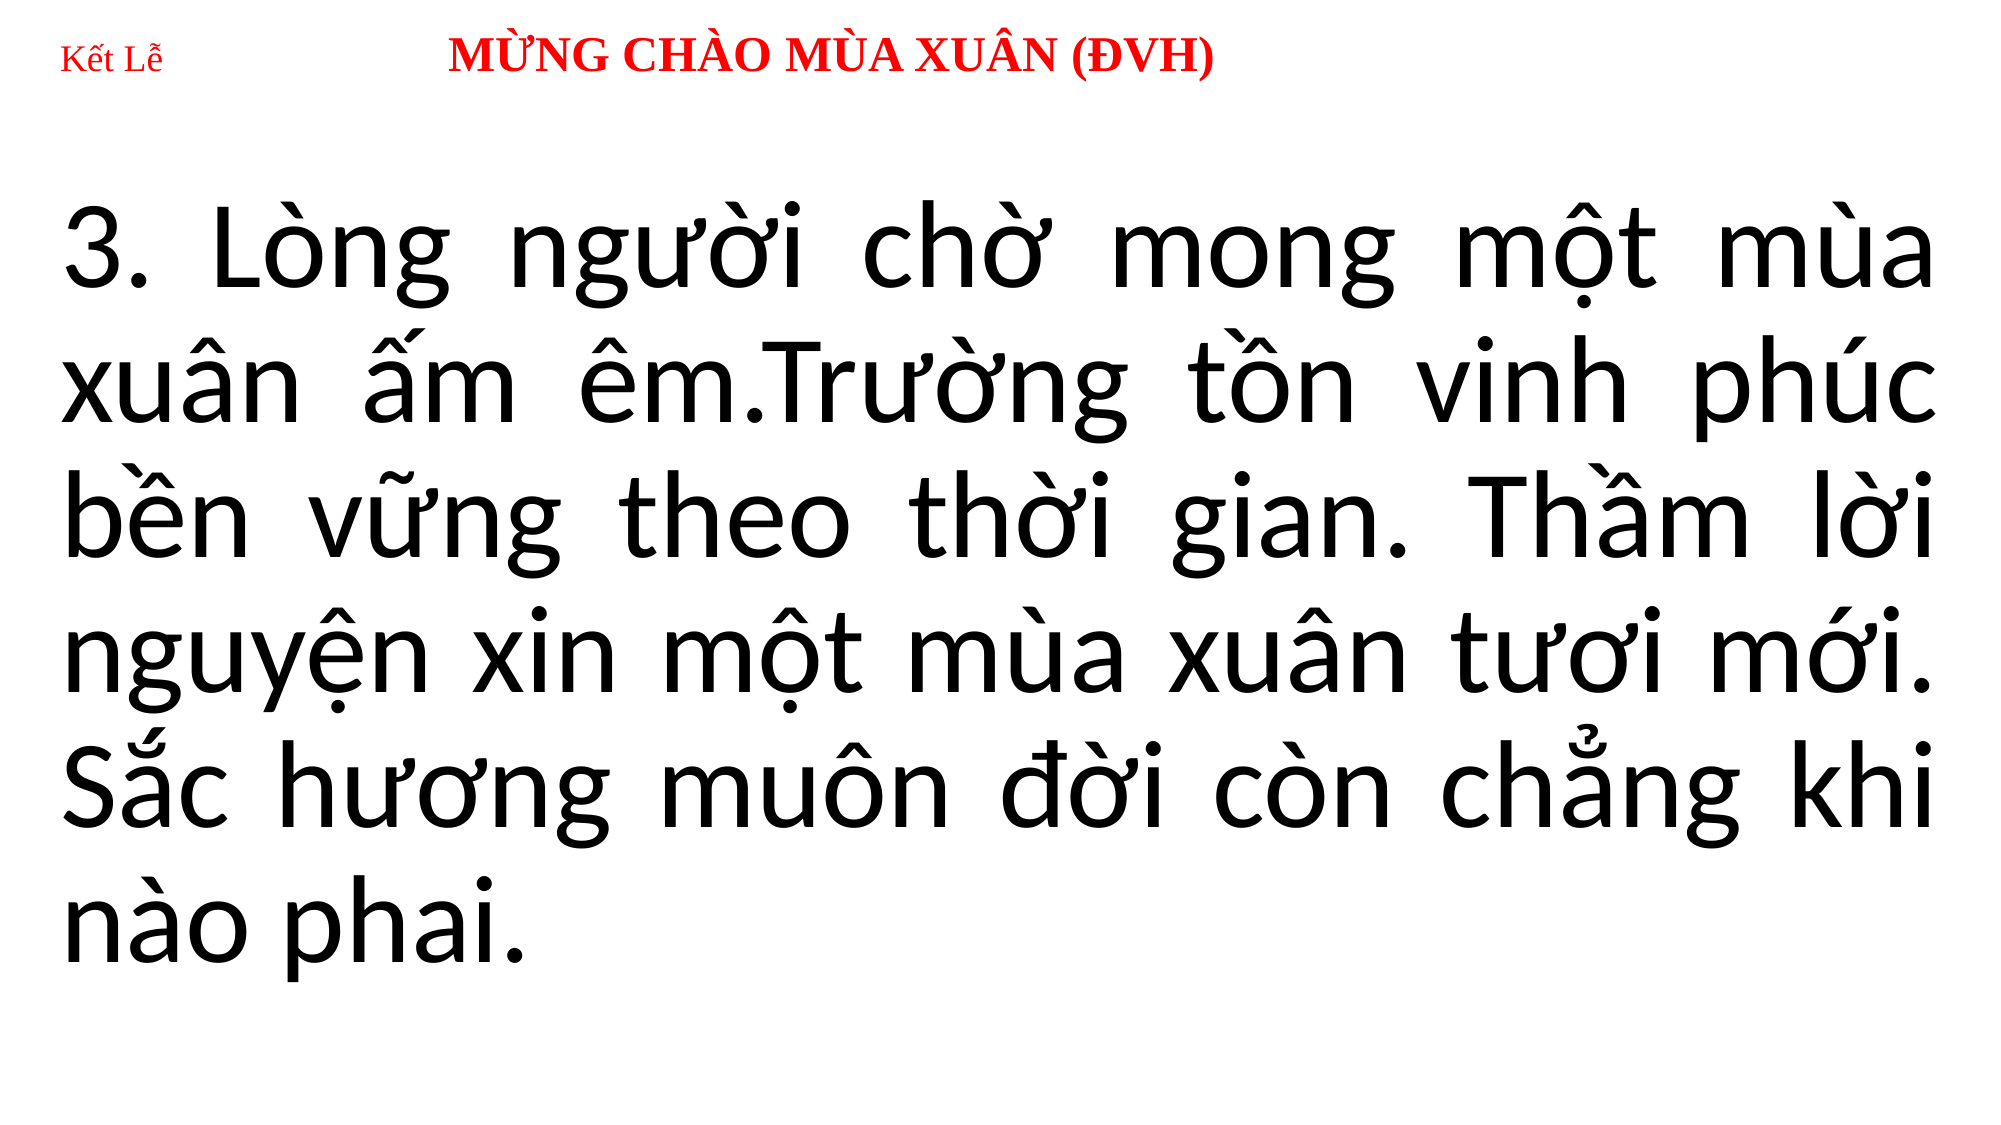

# Kết Lễ                              MỪNG CHÀO MÙA XUÂN (ĐVH)
3. Lòng người chờ mong một mùa xuân ấm êm.Trường tồn vinh phúc bền vững theo thời gian. Thầm lời nguyện xin một mùa xuân tươi mới. Sắc hương muôn đời còn chẳng khi nào phai.